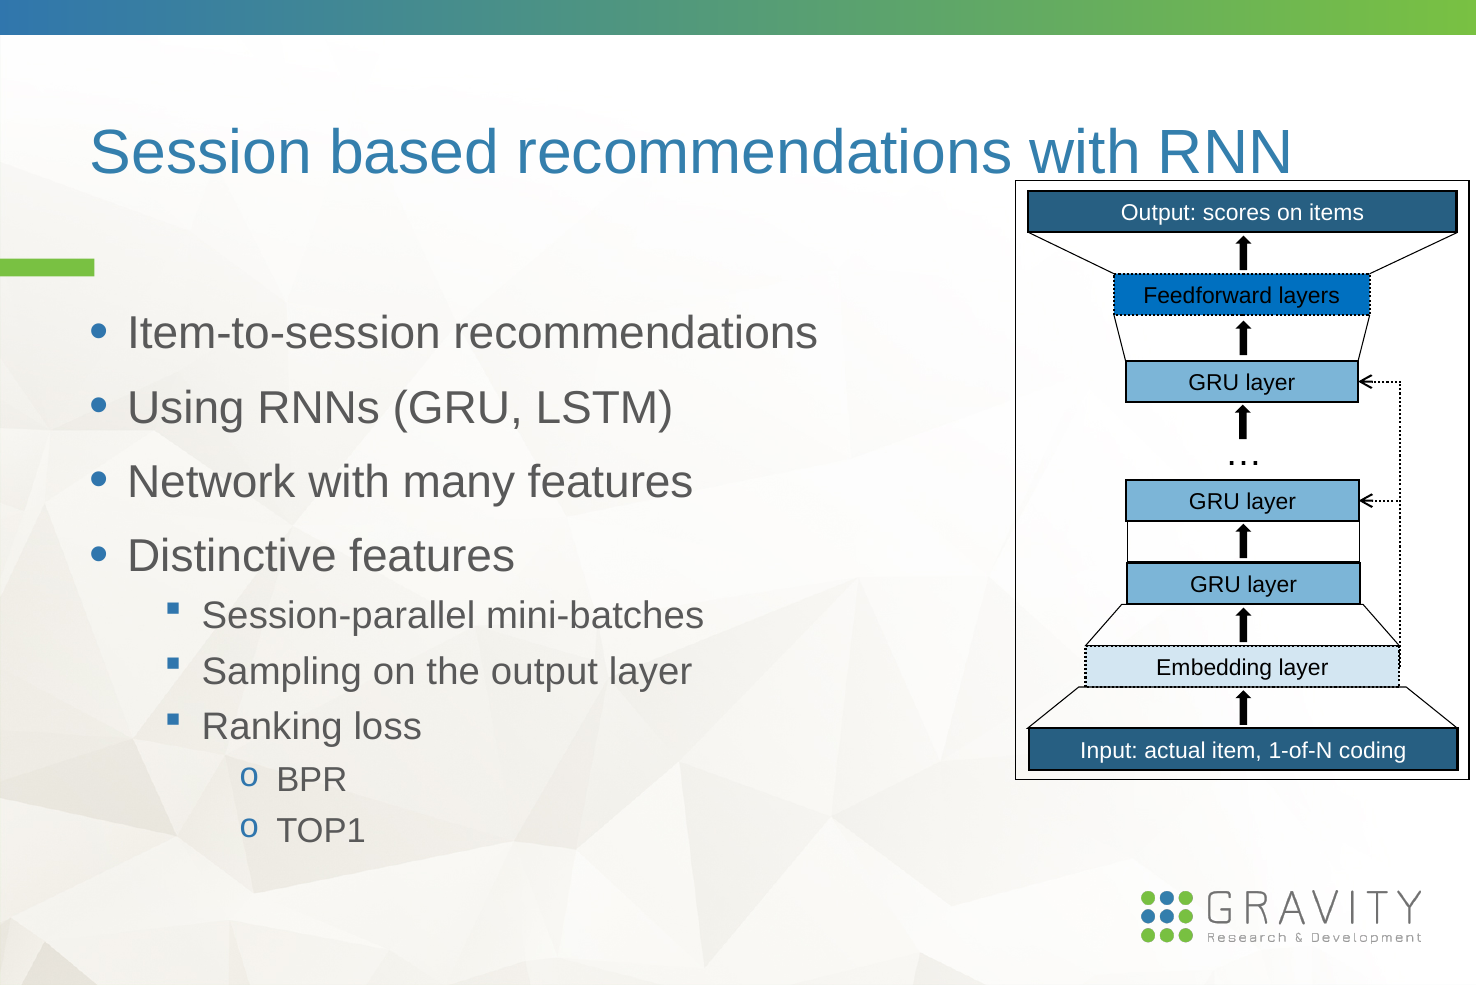

# Session based recommendations with RNN

Output: scores on items

Feedforward layers
Item-to-session recommendations
Using RNNs (GRU, LSTM)
Network with many features
Distinctive features
Session-parallel mini-batches
Sampling on the output layer
Ranking loss
BPR
TOP1

GRU layer

…
GRU layer

GRU layer

Embedding layer

Input: actual item, 1-of-N coding